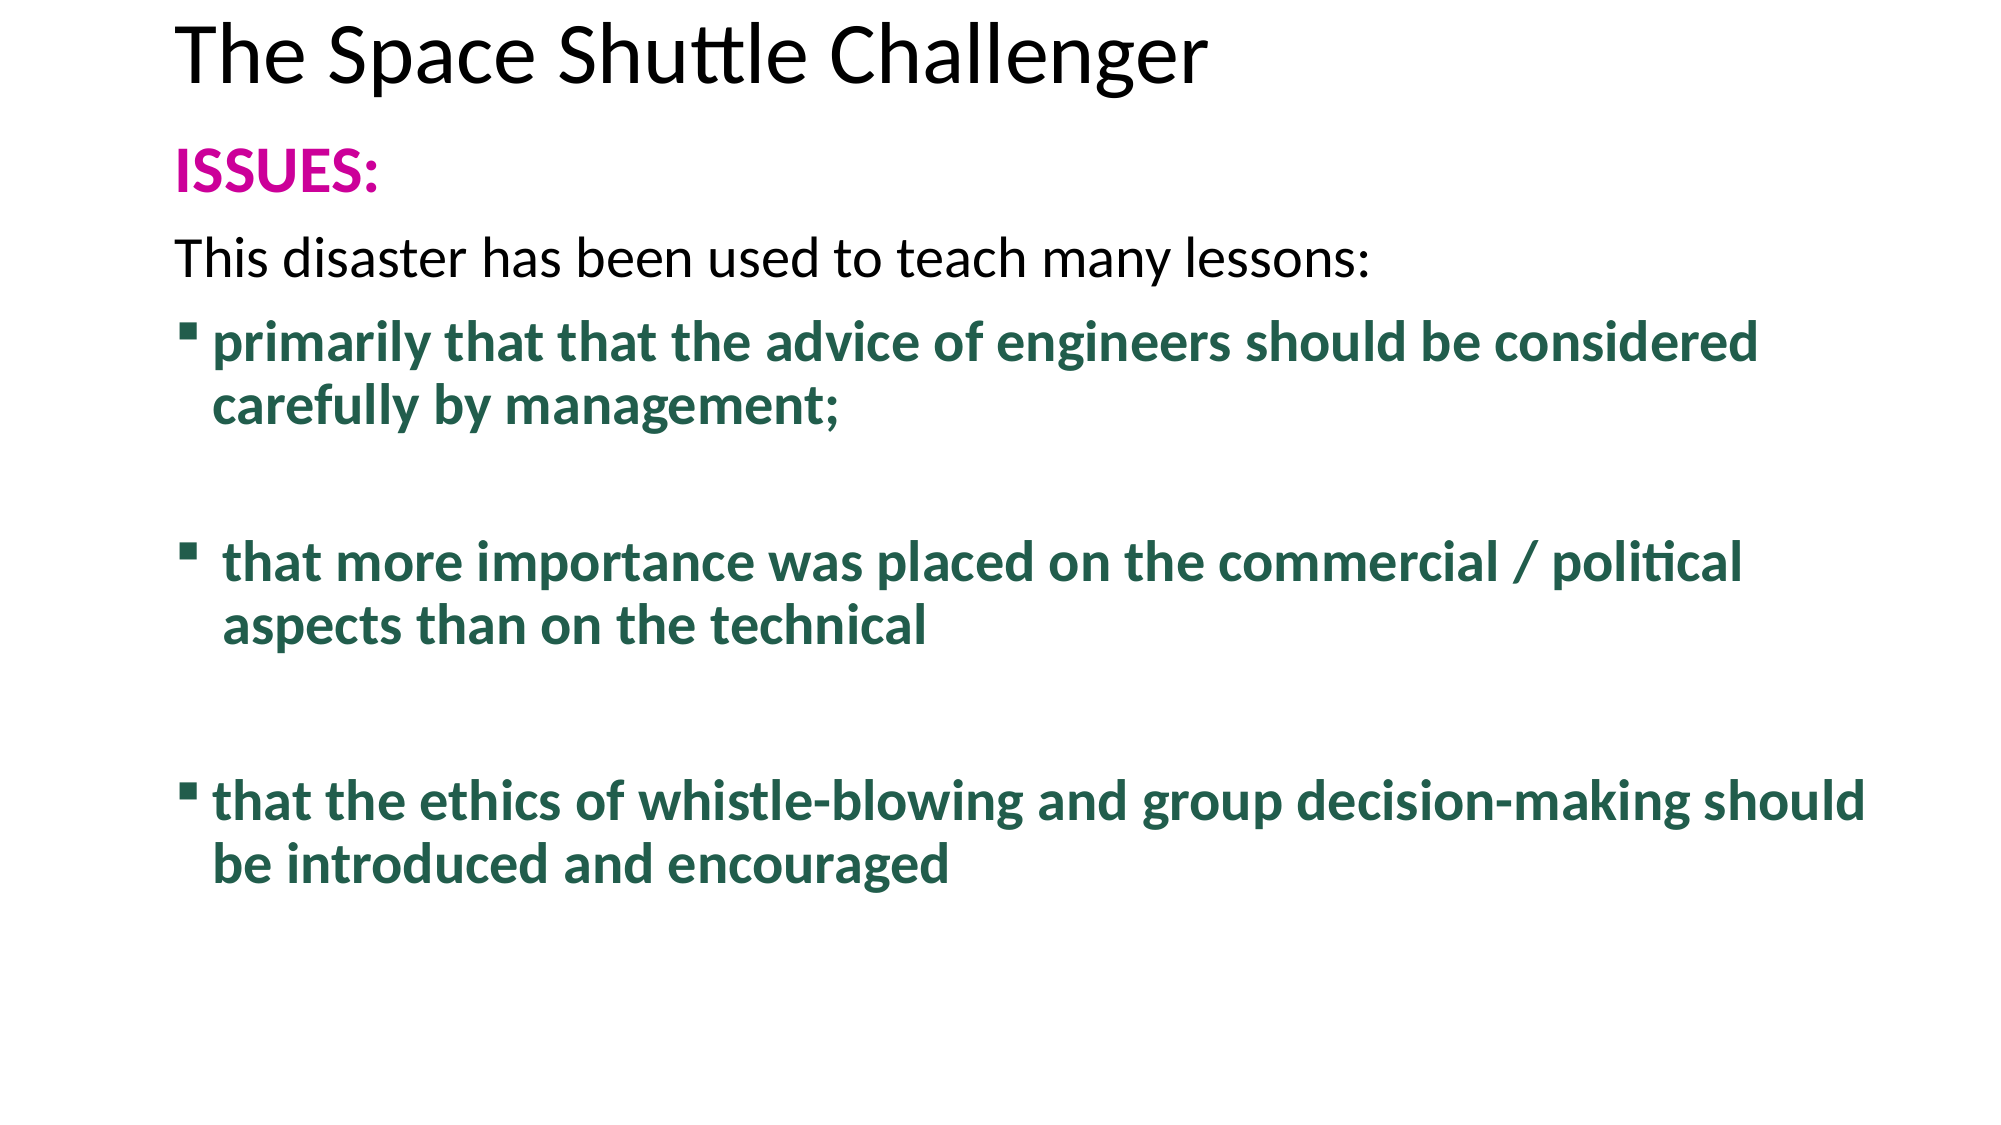

# The Space Shuttle Challenger
ISSUES:
This disaster has been used to teach many lessons:
primarily that that the advice of engineers should be considered carefully by management;

that more importance was placed on the commercial / political aspects than on the technical

that the ethics of whistle-blowing and group decision-making should be introduced and encouraged